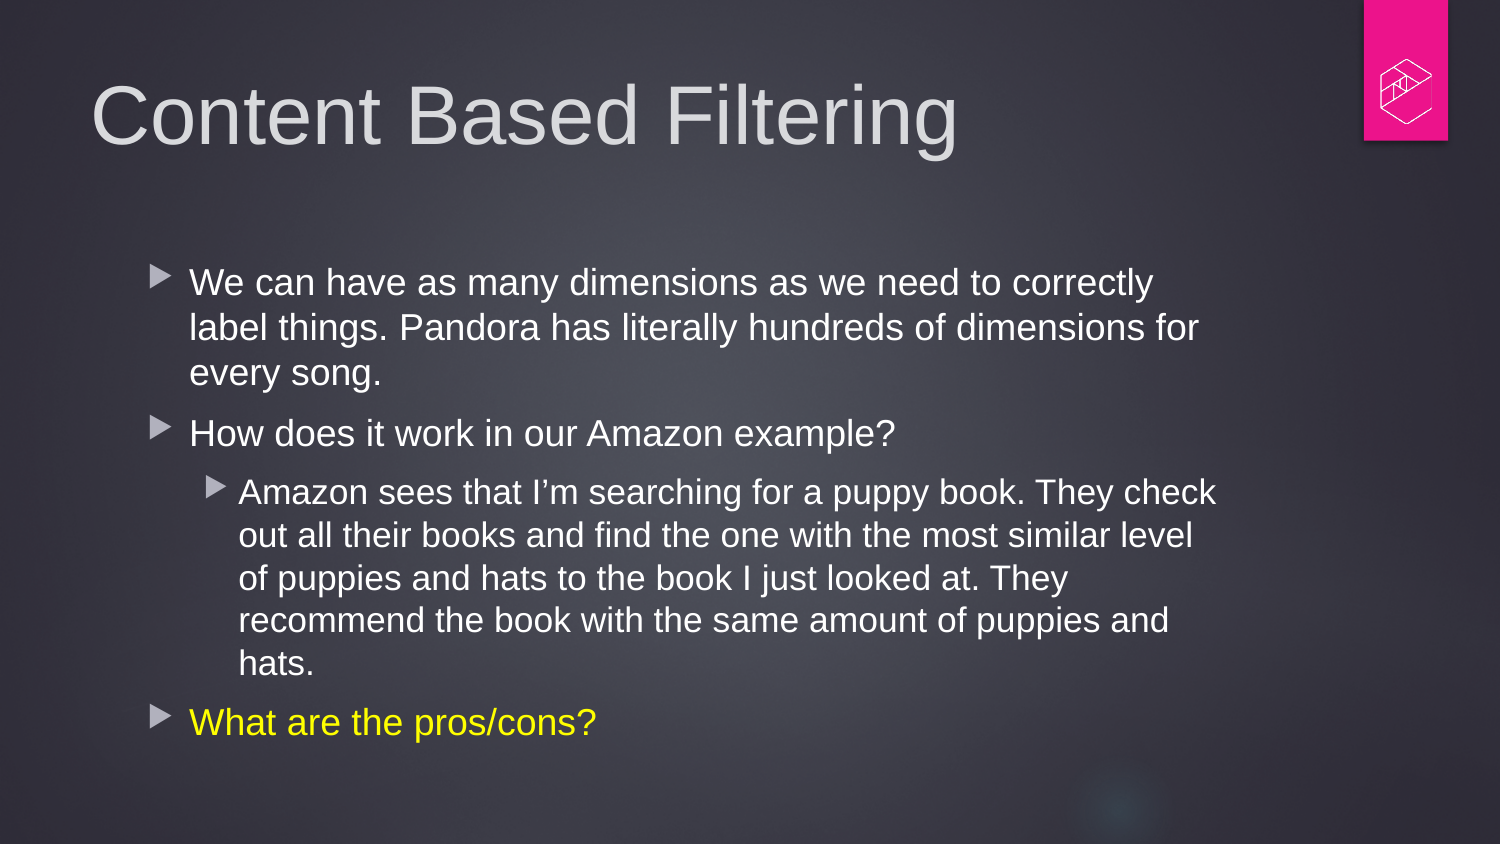

# Content Based Filtering
We can have as many dimensions as we need to correctly label things. Pandora has literally hundreds of dimensions for every song.
How does it work in our Amazon example?
Amazon sees that I’m searching for a puppy book. They check out all their books and find the one with the most similar level of puppies and hats to the book I just looked at. They recommend the book with the same amount of puppies and hats.
What are the pros/cons?